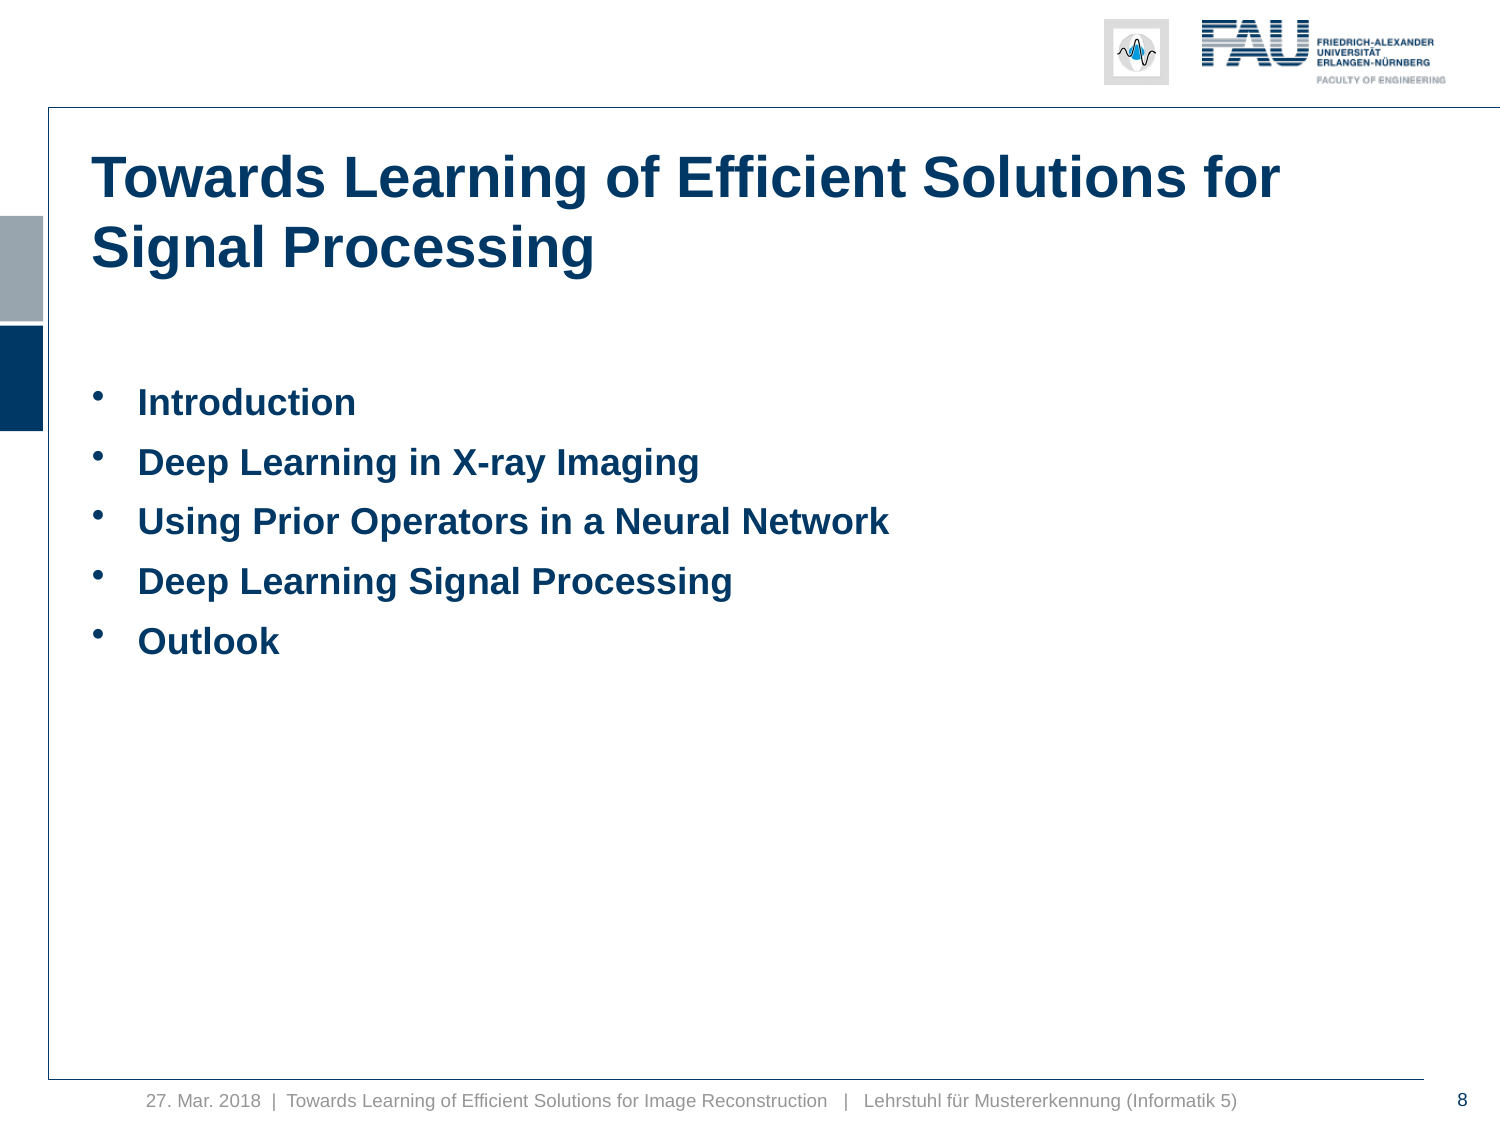

Towards Learning of Efficient Solutions for Signal Processing

Introduction
Deep Learning in X-ray Imaging
Using Prior Operators in a Neural Network
Deep Learning Signal Processing
Outlook
8